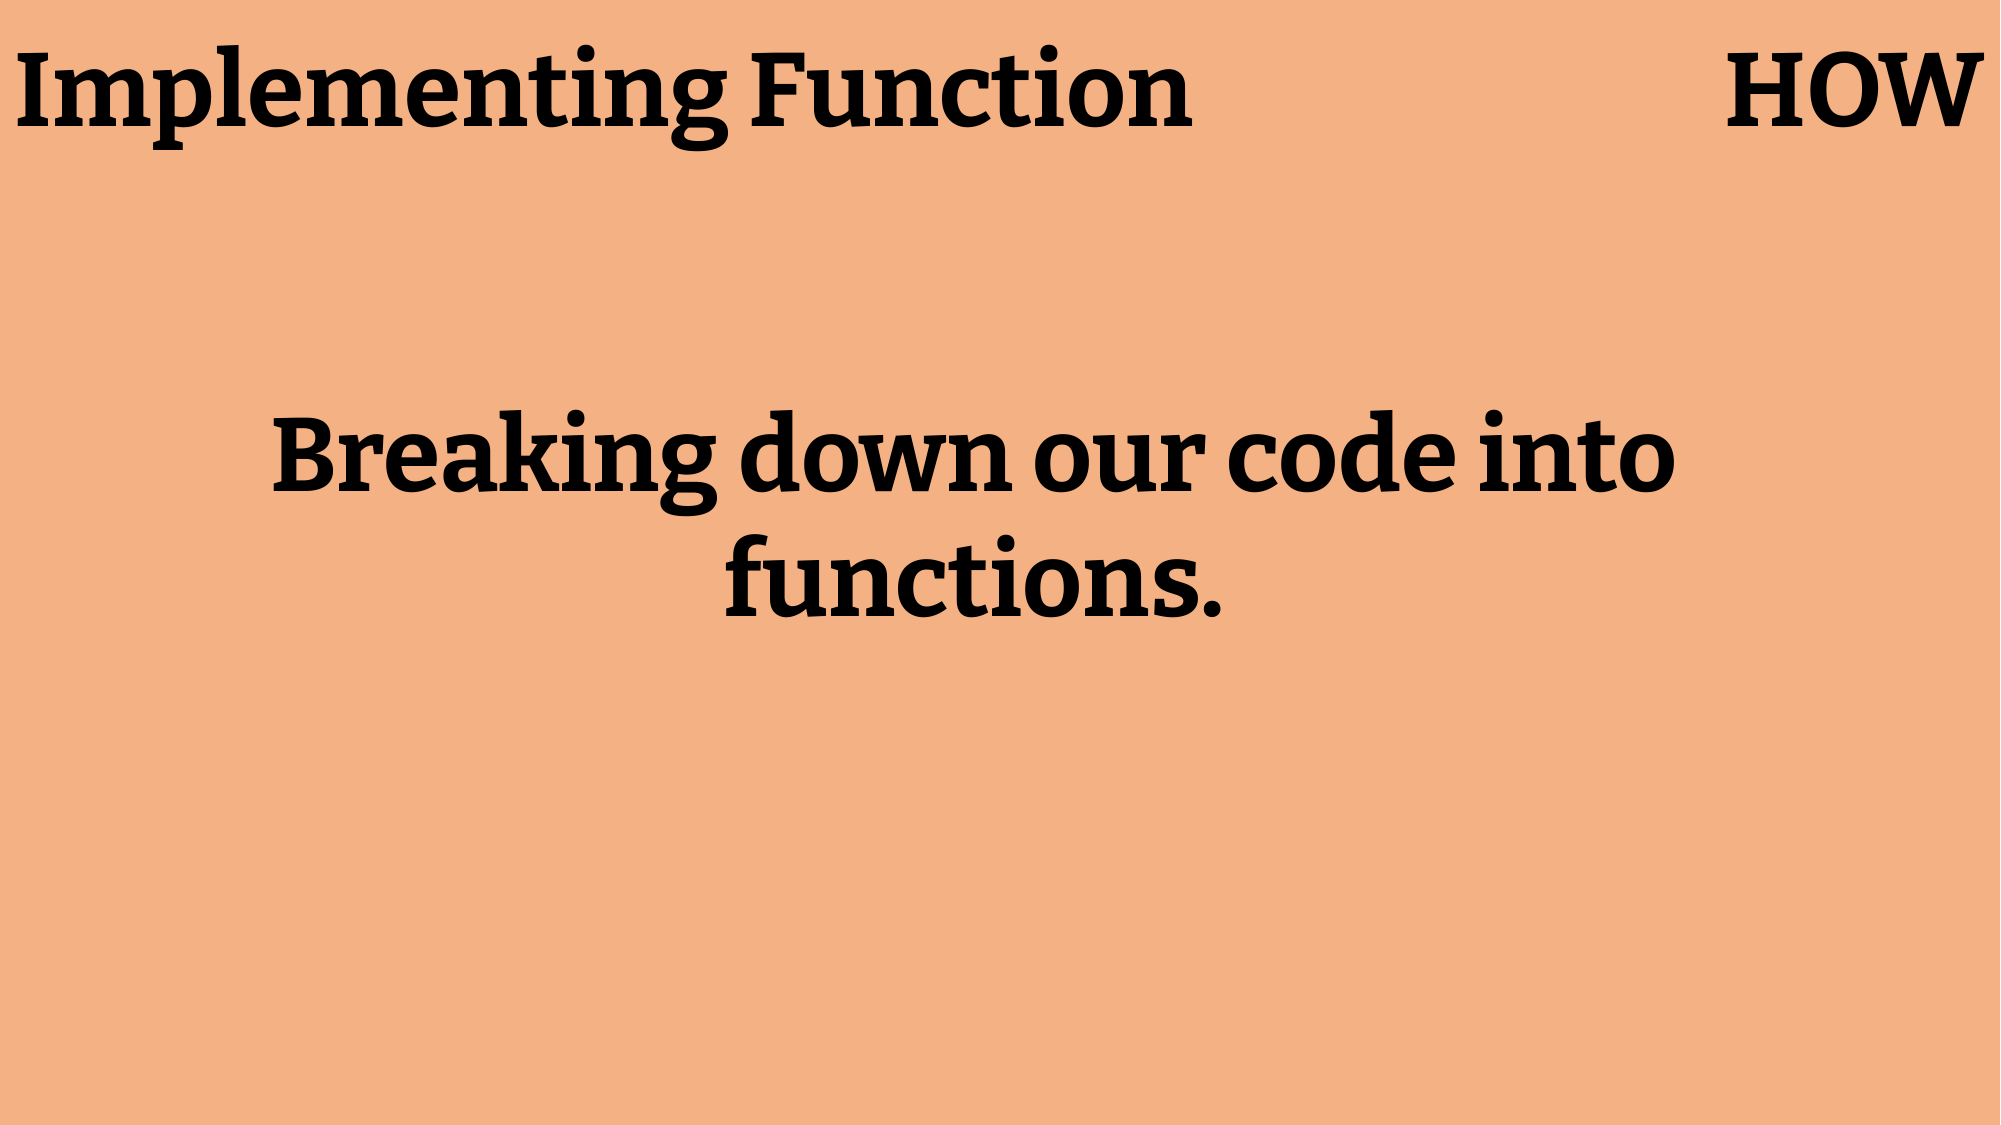

Implementing Function
HOW
Breaking down our code into functions.